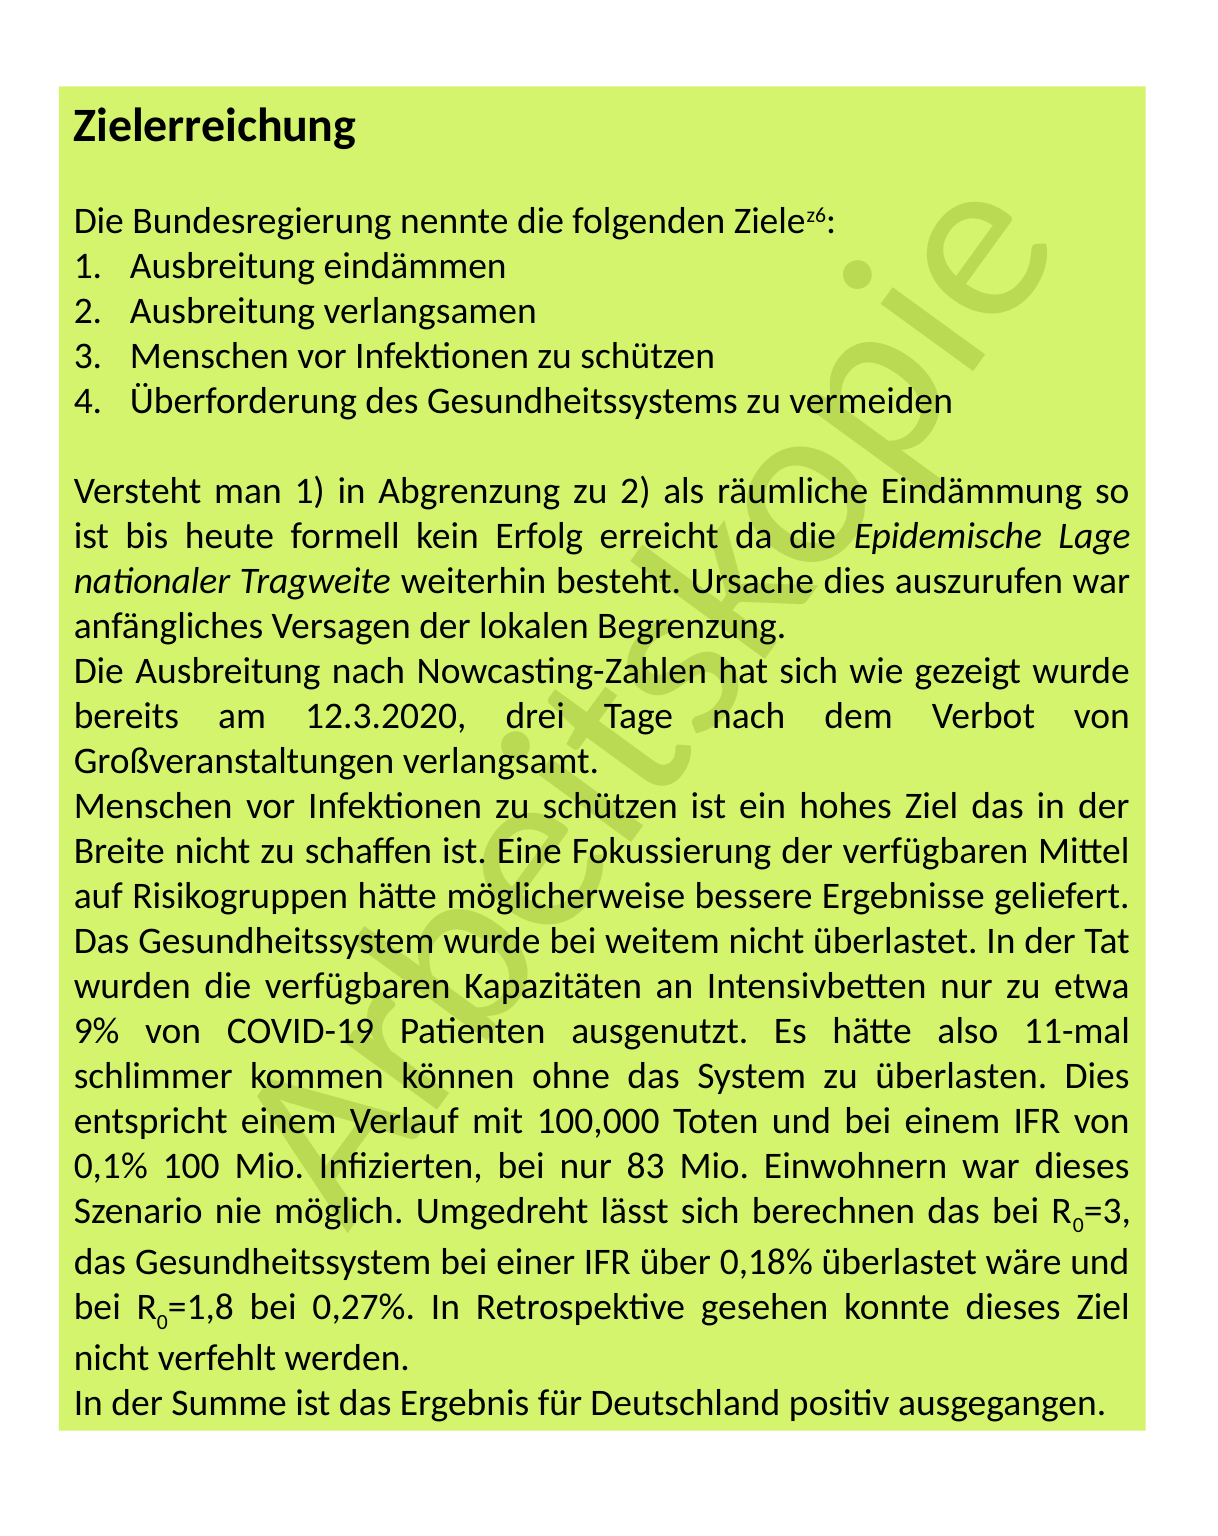

Zielerreichung

Die Bundesregierung nennte die folgenden Zielez6:
Ausbreitung eindämmen
Ausbreitung verlangsamen
Menschen vor Infektionen zu schützen
Überforderung des Gesundheitssystems zu vermeiden

Versteht man 1) in Abgrenzung zu 2) als räumliche Eindämmung so ist bis heute formell kein Erfolg erreicht da die Epidemische Lage nationaler Tragweite weiterhin besteht. Ursache dies auszurufen war anfängliches Versagen der lokalen Begrenzung.
Die Ausbreitung nach Nowcasting-Zahlen hat sich wie gezeigt wurde bereits am 12.3.2020, drei Tage nach dem Verbot von Großveranstaltungen verlangsamt.
Menschen vor Infektionen zu schützen ist ein hohes Ziel das in der Breite nicht zu schaffen ist. Eine Fokussierung der verfügbaren Mittel auf Risikogruppen hätte möglicherweise bessere Ergebnisse geliefert.
Das Gesundheitssystem wurde bei weitem nicht überlastet. In der Tat wurden die verfügbaren Kapazitäten an Intensivbetten nur zu etwa 9% von COVID-19 Patienten ausgenutzt. Es hätte also 11-mal schlimmer kommen können ohne das System zu überlasten. Dies entspricht einem Verlauf mit 100,000 Toten und bei einem IFR von 0,1% 100 Mio. Infizierten, bei nur 83 Mio. Einwohnern war dieses Szenario nie möglich. Umgedreht lässt sich berechnen das bei R0=3, das Gesundheitssystem bei einer IFR über 0,18% überlastet wäre und bei R0=1,8 bei 0,27%. In Retrospektive gesehen konnte dieses Ziel nicht verfehlt werden.
In der Summe ist das Ergebnis für Deutschland positiv ausgegangen.